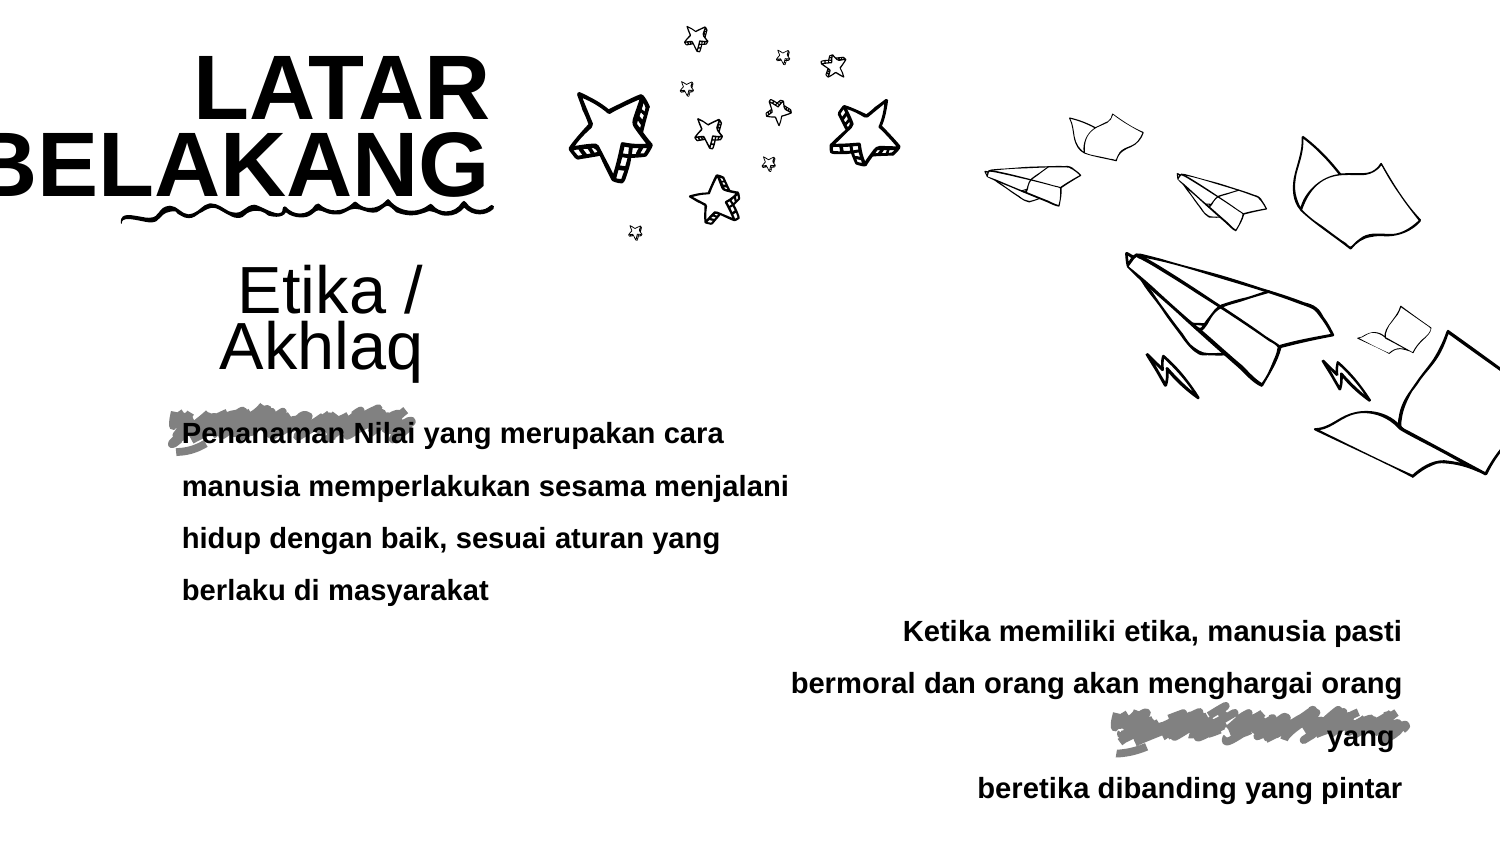

Rumusan Masalah

# Pendidikan

	Memanusiakan manusia berakhlaq kepada guru belum menjadikan kebiasaan Pendidikan bermuara pada akhlaq Pendidikan karakter / akhlaq

LATAR BELAKANG

Etika / Akhlaq

	Penanaman Nilai yang merupakan cara manusia memperlakukan sesama menjalani hidup dengan baik, sesuai aturan yang berlaku di masyarakat
Moral

	Kepekaan dalam pikiran, perasaan dan Tindakan terhadap prinsip-prinsip dan aturan, yang dapat mendorong manusia untuk melakukan Tindakan yang baik
	Ketika memiliki etika, manusia pasti bermoral dan orang akan menghargai orang yang
beretika dibanding yang pintar

	Mengapa kebiasaan dalam berakhlaq kepada guru belum menjadi kebiasaan pada siswa, masih banyak terjadinya seorang siswa tidak mencerminkan norma-norma kepada guru
masalah yang kita bahas pada masalah ini yaitu